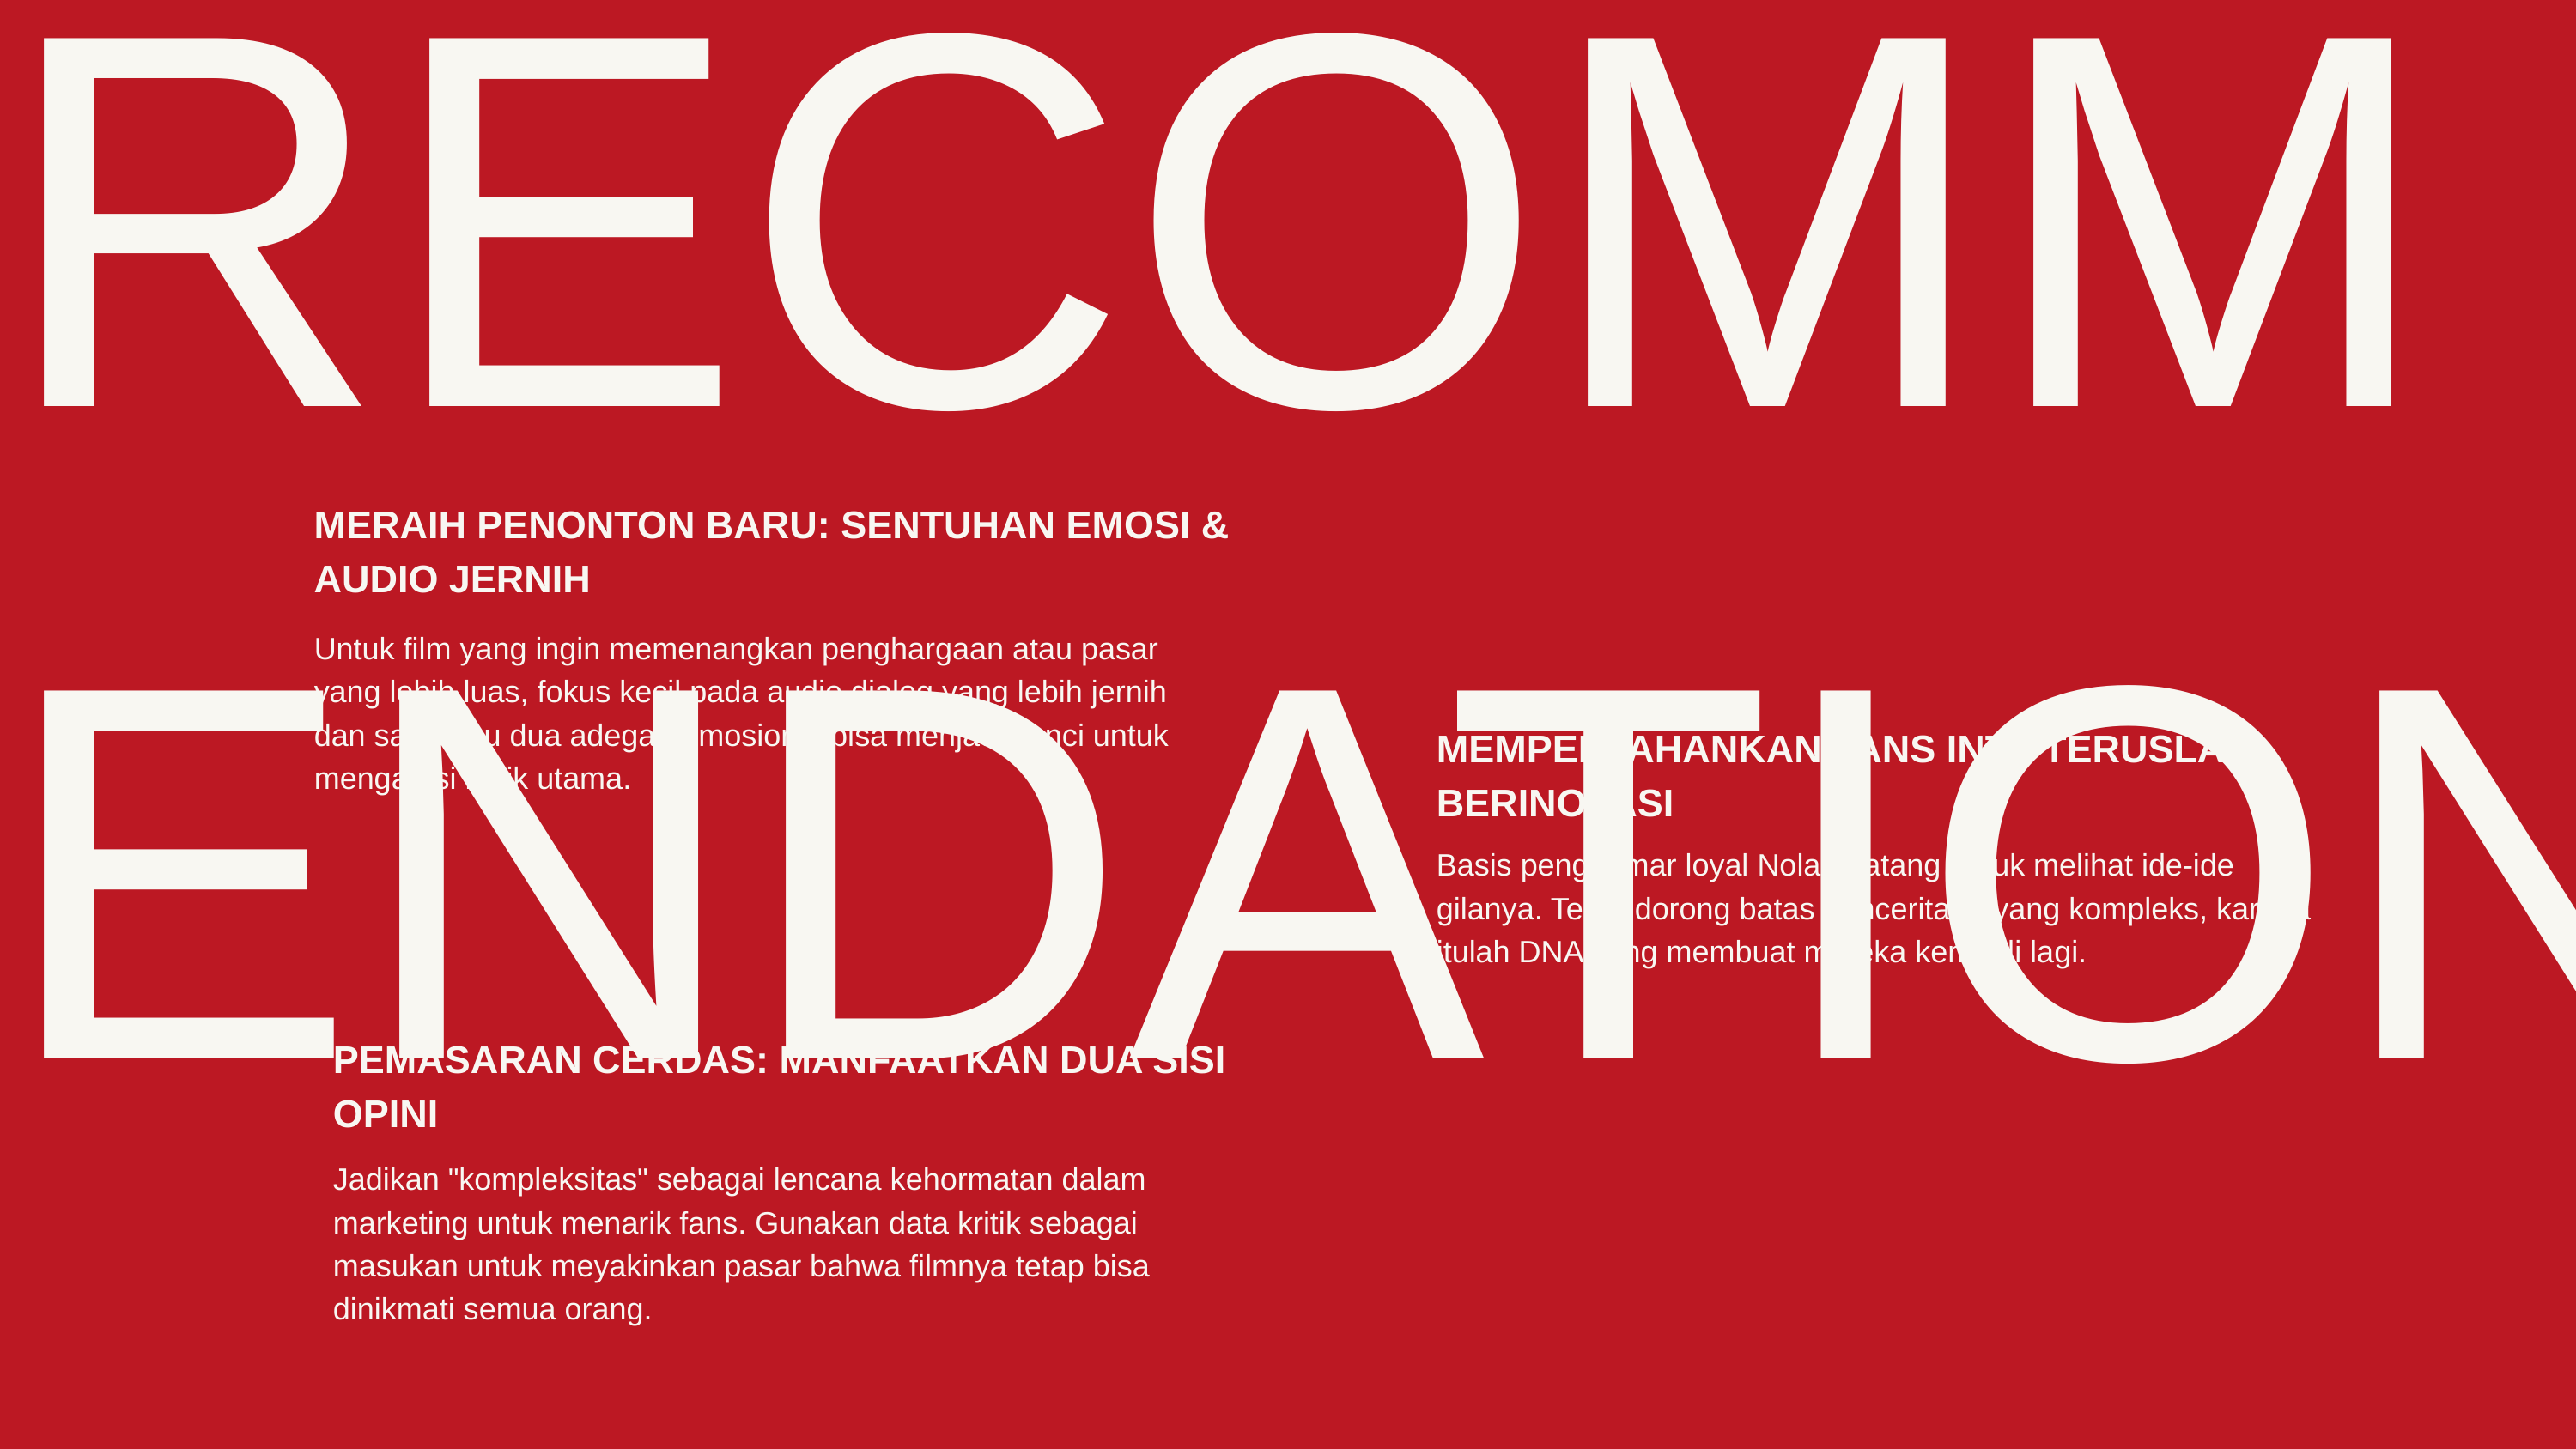

RECOMMENDATION
MERAIH PENONTON BARU: SENTUHAN EMOSI & AUDIO JERNIH
Untuk film yang ingin memenangkan penghargaan atau pasar yang lebih luas, fokus kecil pada audio dialog yang lebih jernih dan satu atau dua adegan emosional bisa menjadi kunci untuk mengatasi kritik utama.
MEMPERTAHANKAN FANS INTI: TERUSLAH BERINOVASI
Basis penggemar loyal Nolan datang untuk melihat ide-ide gilanya. Terus dorong batas penceritaan yang kompleks, karena itulah DNA yang membuat mereka kembali lagi.
PEMASARAN CERDAS: MANFAATKAN DUA SISI OPINI
Jadikan "kompleksitas" sebagai lencana kehormatan dalam marketing untuk menarik fans. Gunakan data kritik sebagai masukan untuk meyakinkan pasar bahwa filmnya tetap bisa dinikmati semua orang.